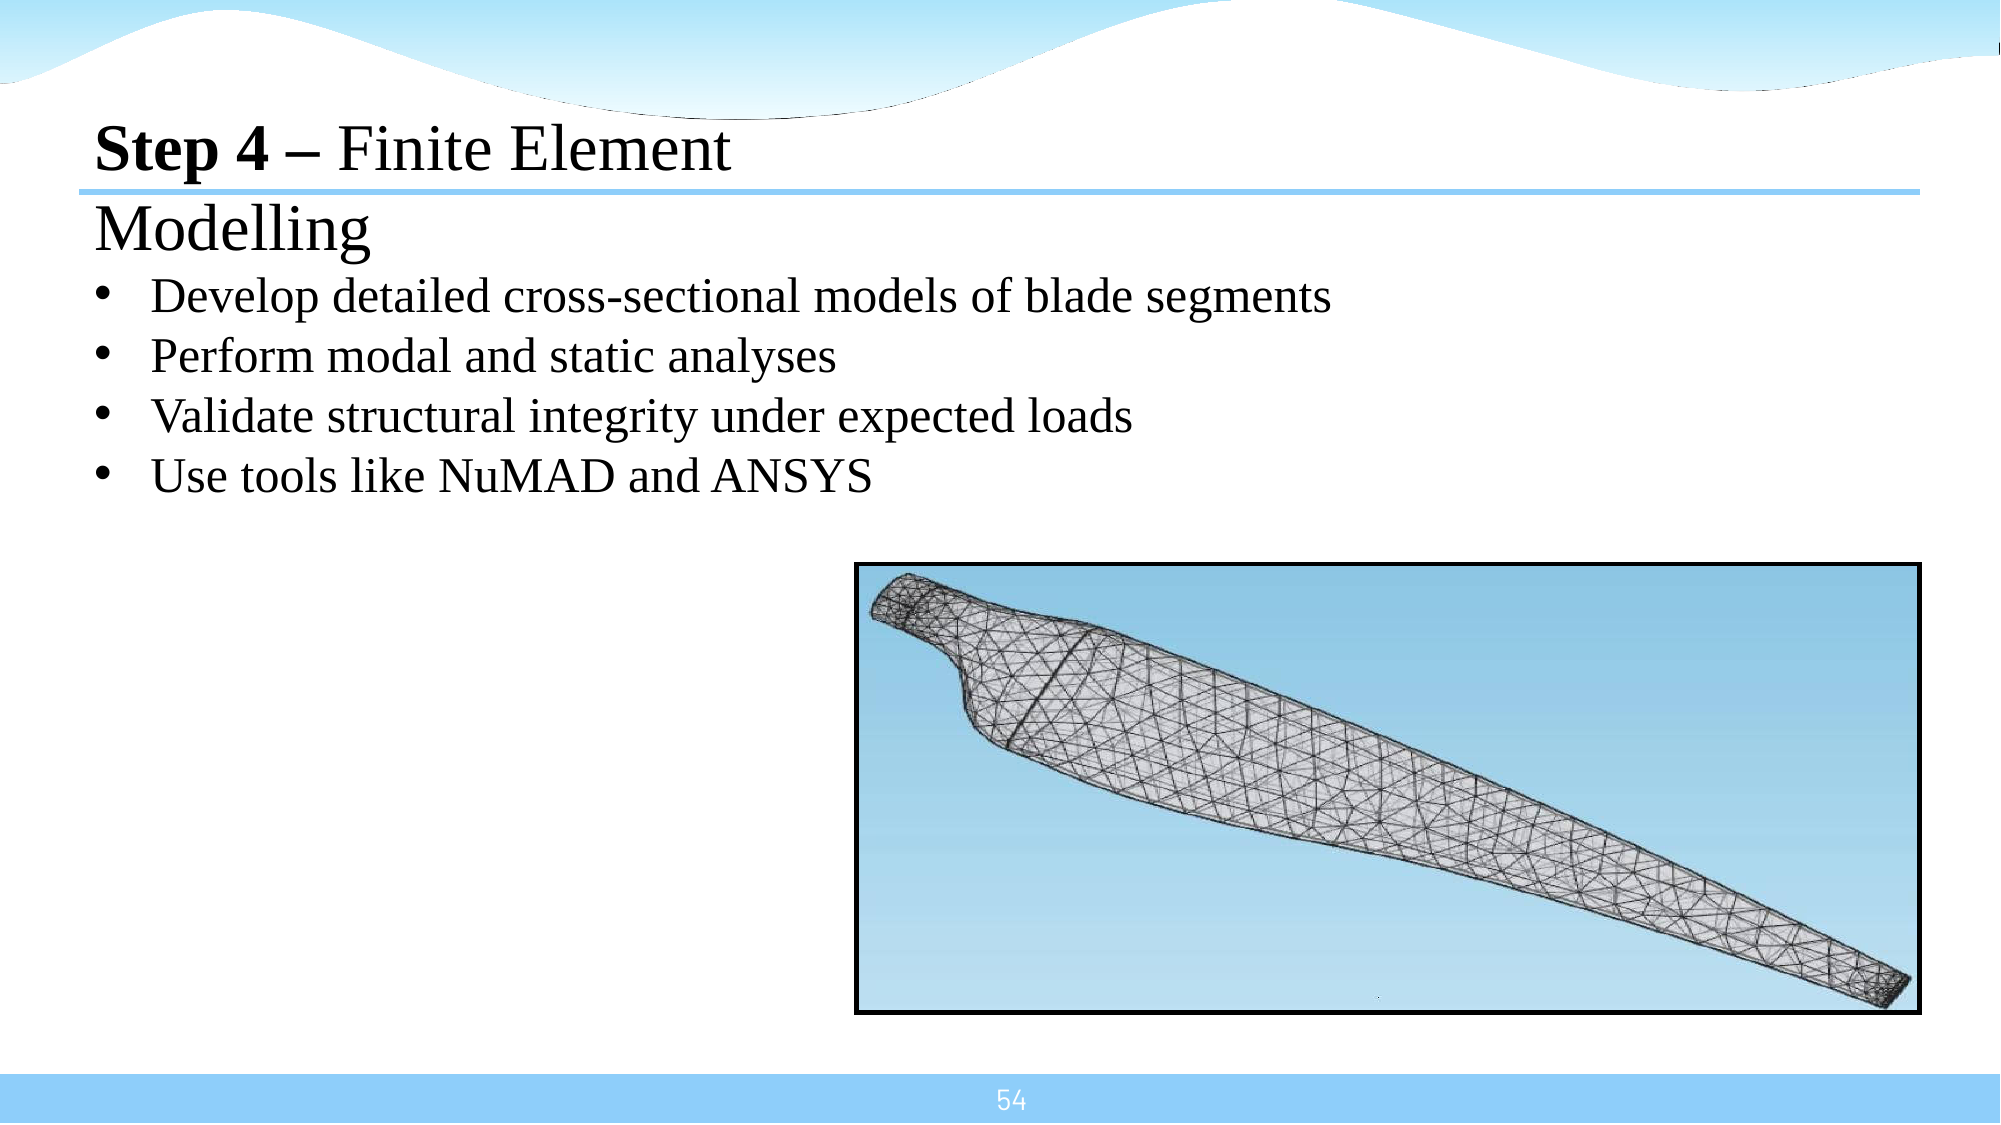

Step 4 – Finite Element Modelling
Develop detailed cross-sectional models of blade segments
Perform modal and static analyses
Validate structural integrity under expected loads
Use tools like NuMAD and ANSYS

54